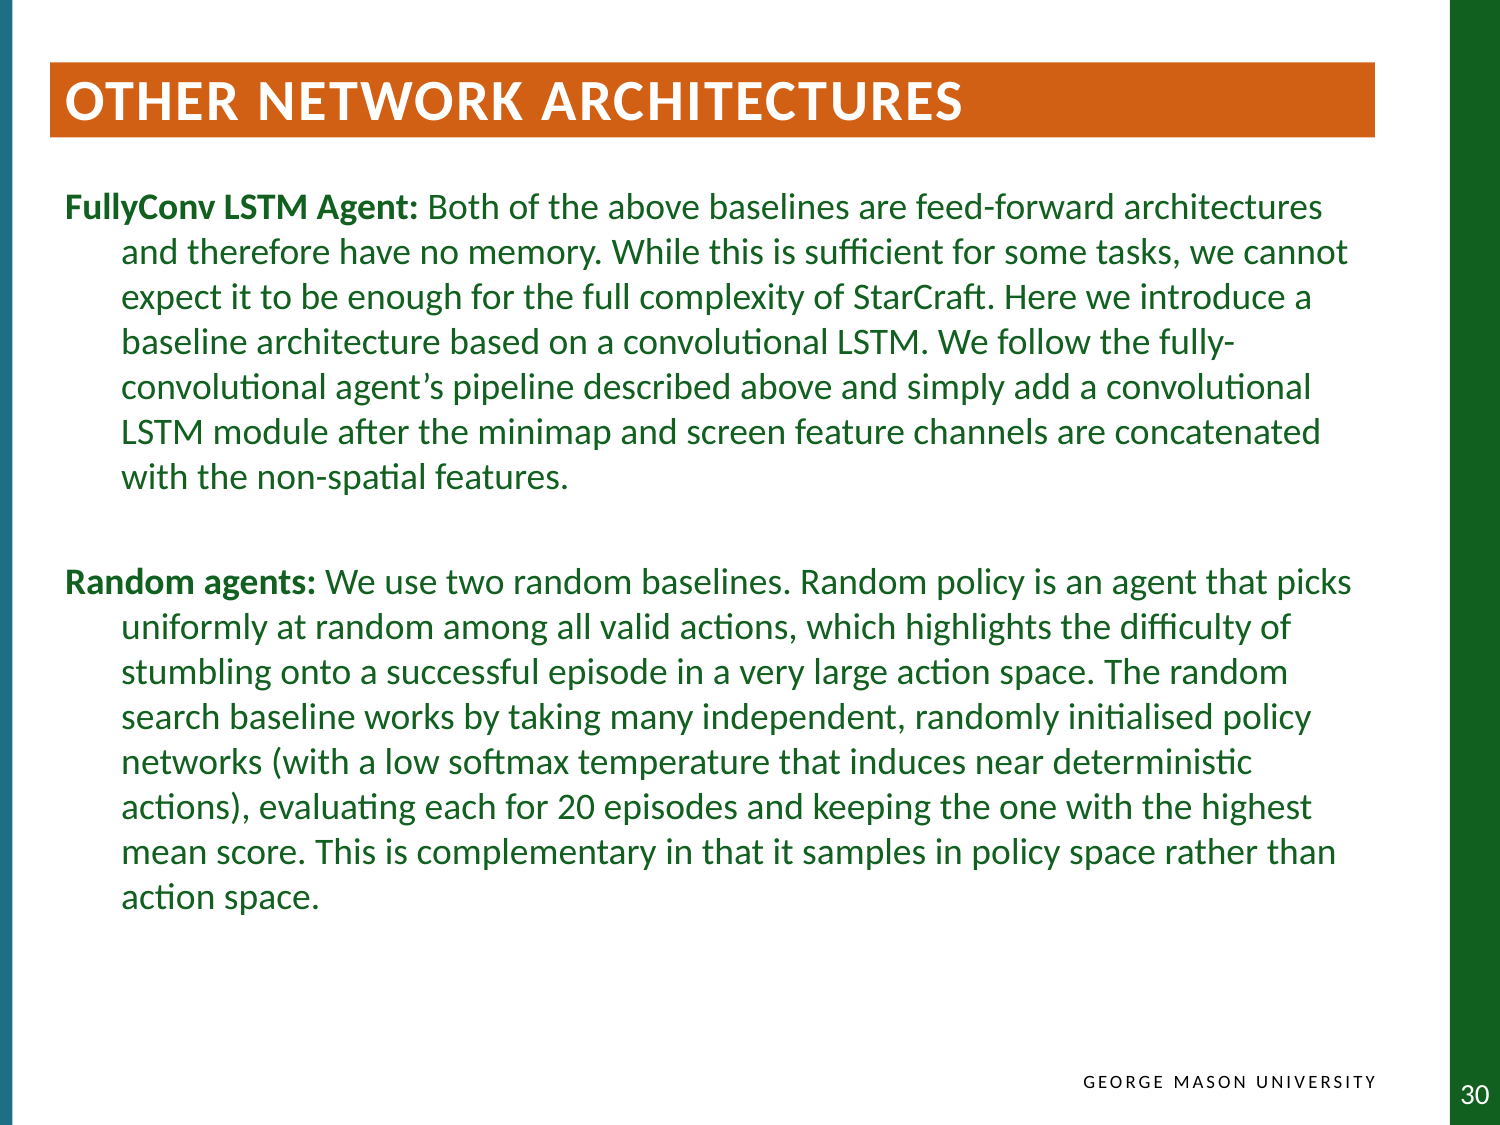

Other Network architectures
FullyConv LSTM Agent: Both of the above baselines are feed-forward architectures and therefore have no memory. While this is sufficient for some tasks, we cannot expect it to be enough for the full complexity of StarCraft. Here we introduce a baseline architecture based on a convolutional LSTM. We follow the fully-convolutional agent’s pipeline described above and simply add a convolutional LSTM module after the minimap and screen feature channels are concatenated with the non-spatial features.

Random agents: We use two random baselines. Random policy is an agent that picks uniformly at random among all valid actions, which highlights the difficulty of stumbling onto a successful episode in a very large action space. The random search baseline works by taking many independent, randomly initialised policy networks (with a low softmax temperature that induces near deterministic actions), evaluating each for 20 episodes and keeping the one with the highest mean score. This is complementary in that it samples in policy space rather than action space.